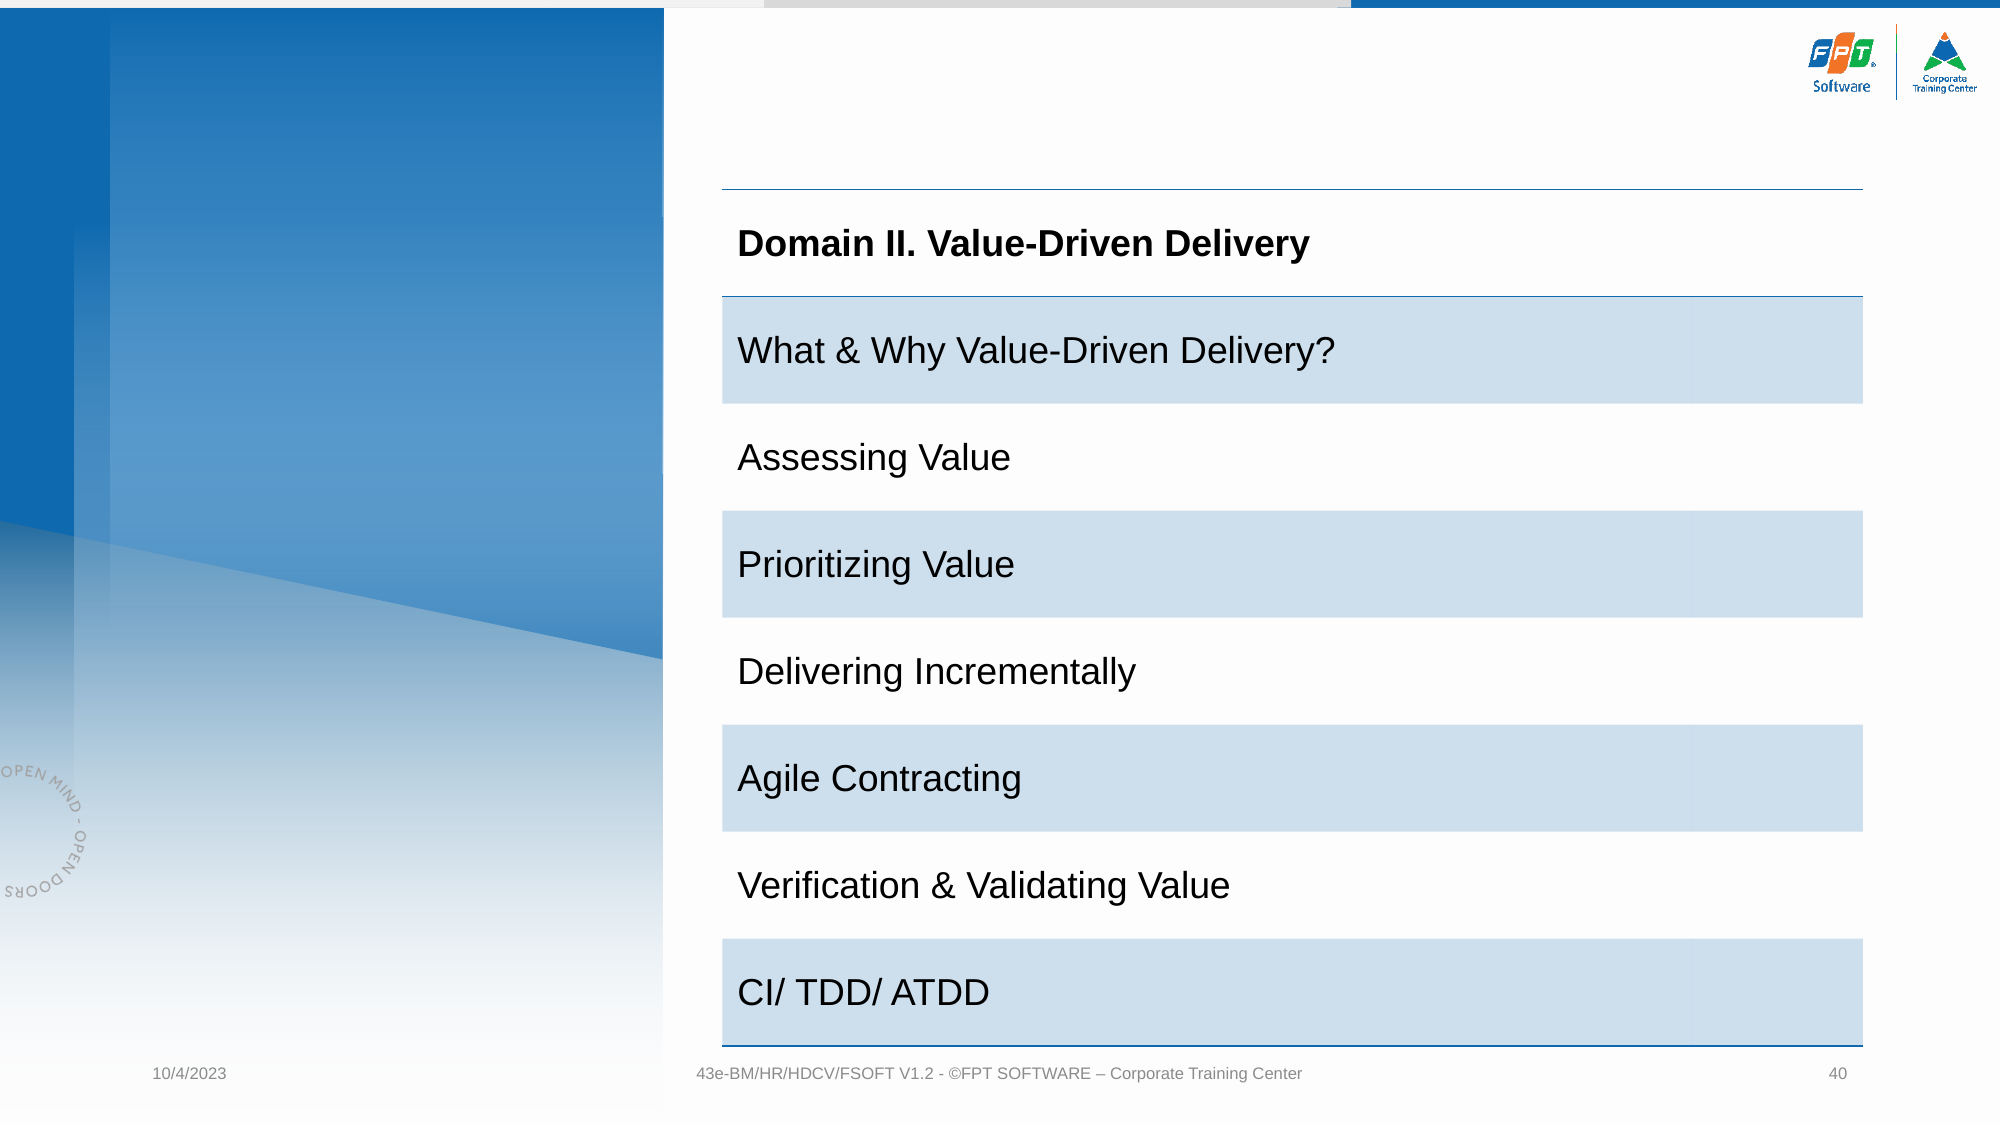

#
| Domain II. Value-Driven Delivery |  |
| --- | --- |
| What & Why Value-Driven Delivery? |  |
| Assessing Value |  |
| Prioritizing Value |  |
| Delivering Incrementally |  |
| Agile Contracting |  |
| Verification & Validating Value |  |
| CI/ TDD/ ATDD |  |

10/4/2023
43e-BM/HR/HDCV/FSOFT V1.2 - ©FPT SOFTWARE – Corporate Training Center
40